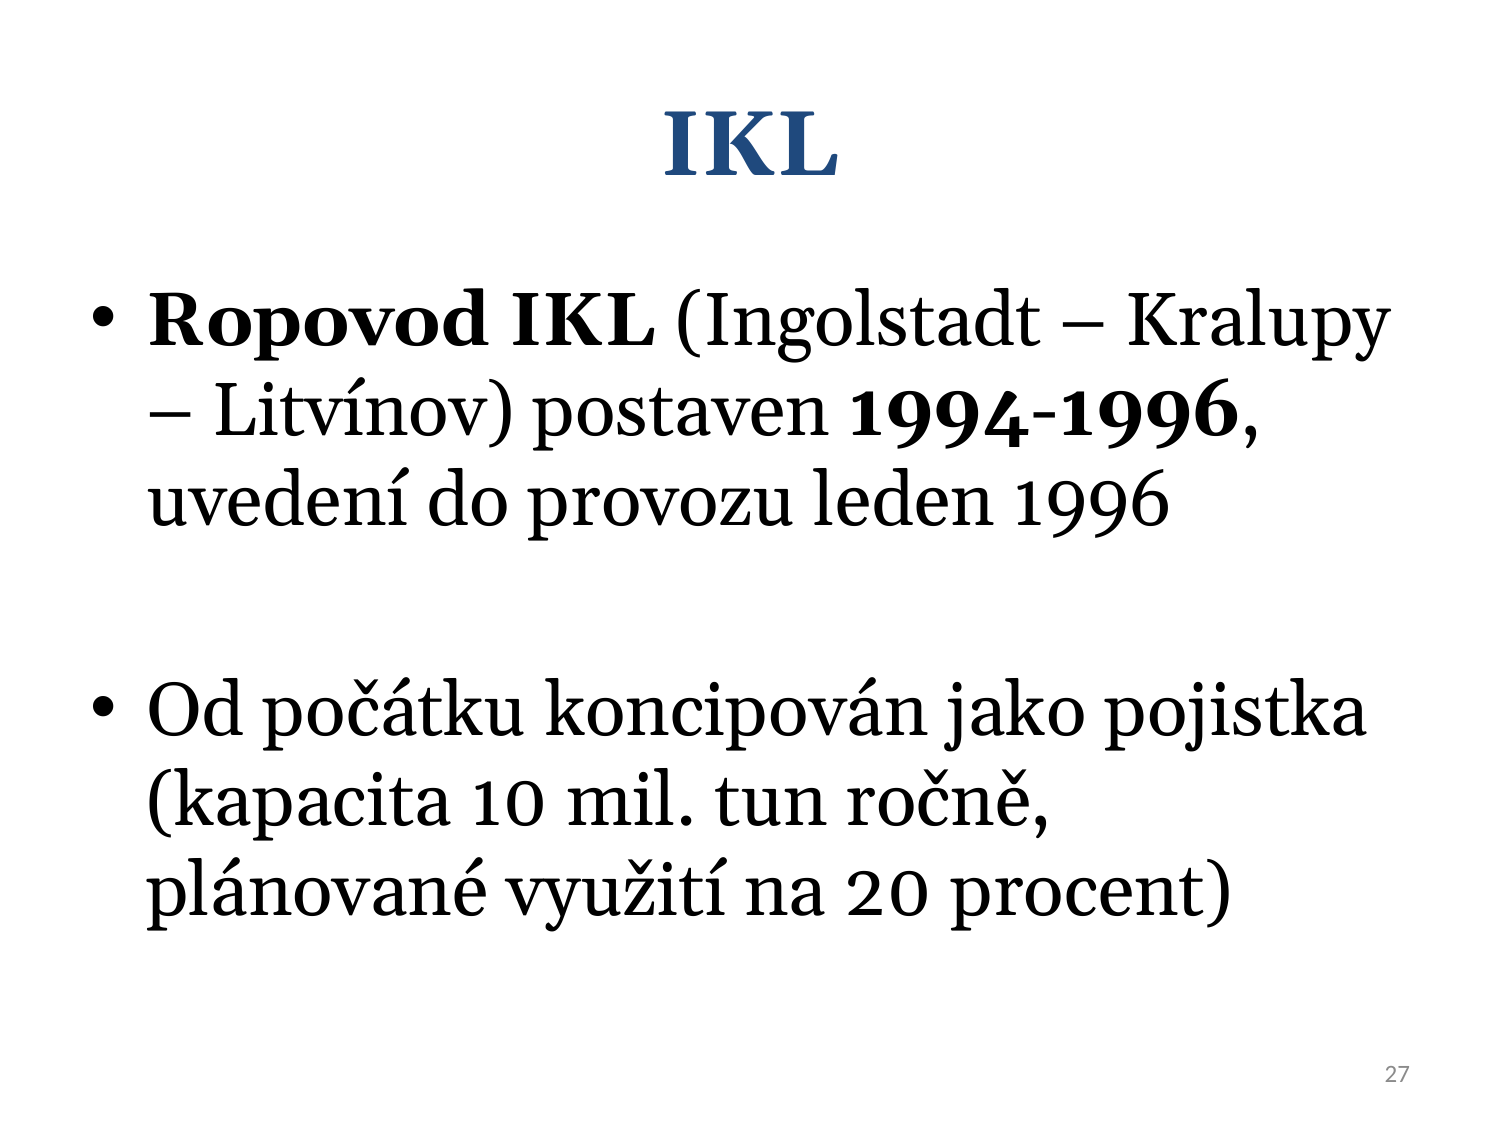

# IKL
Ropovod IKL (Ingolstadt – Kralupy – Litvínov) postaven 1994-1996, uvedení do provozu leden 1996

Od počátku koncipován jako pojistka (kapacita 10 mil. tun ročně, plánované využití na 20 procent)

27